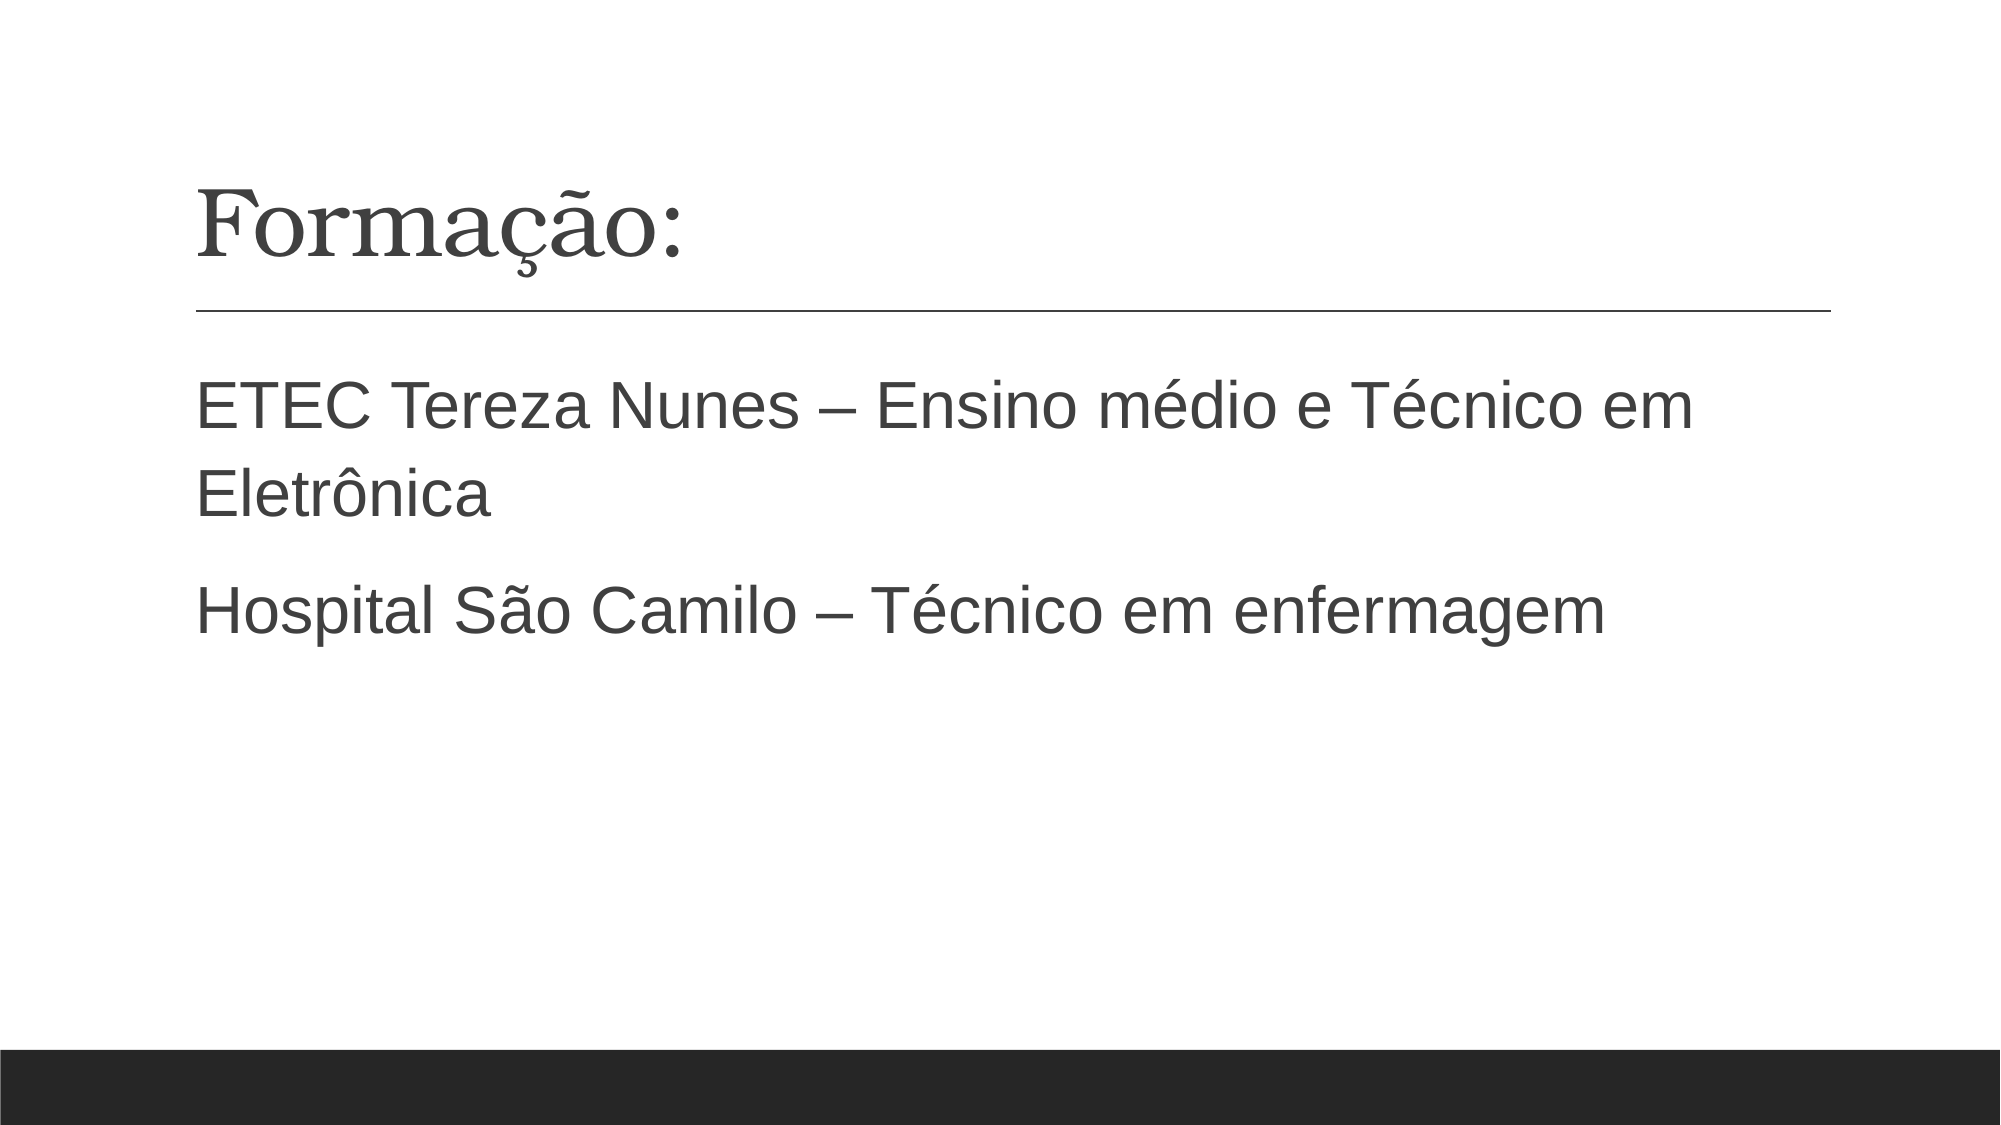

# Formação:
ETEC Tereza Nunes – Ensino médio e Técnico em Eletrônica
Hospital São Camilo – Técnico em enfermagem